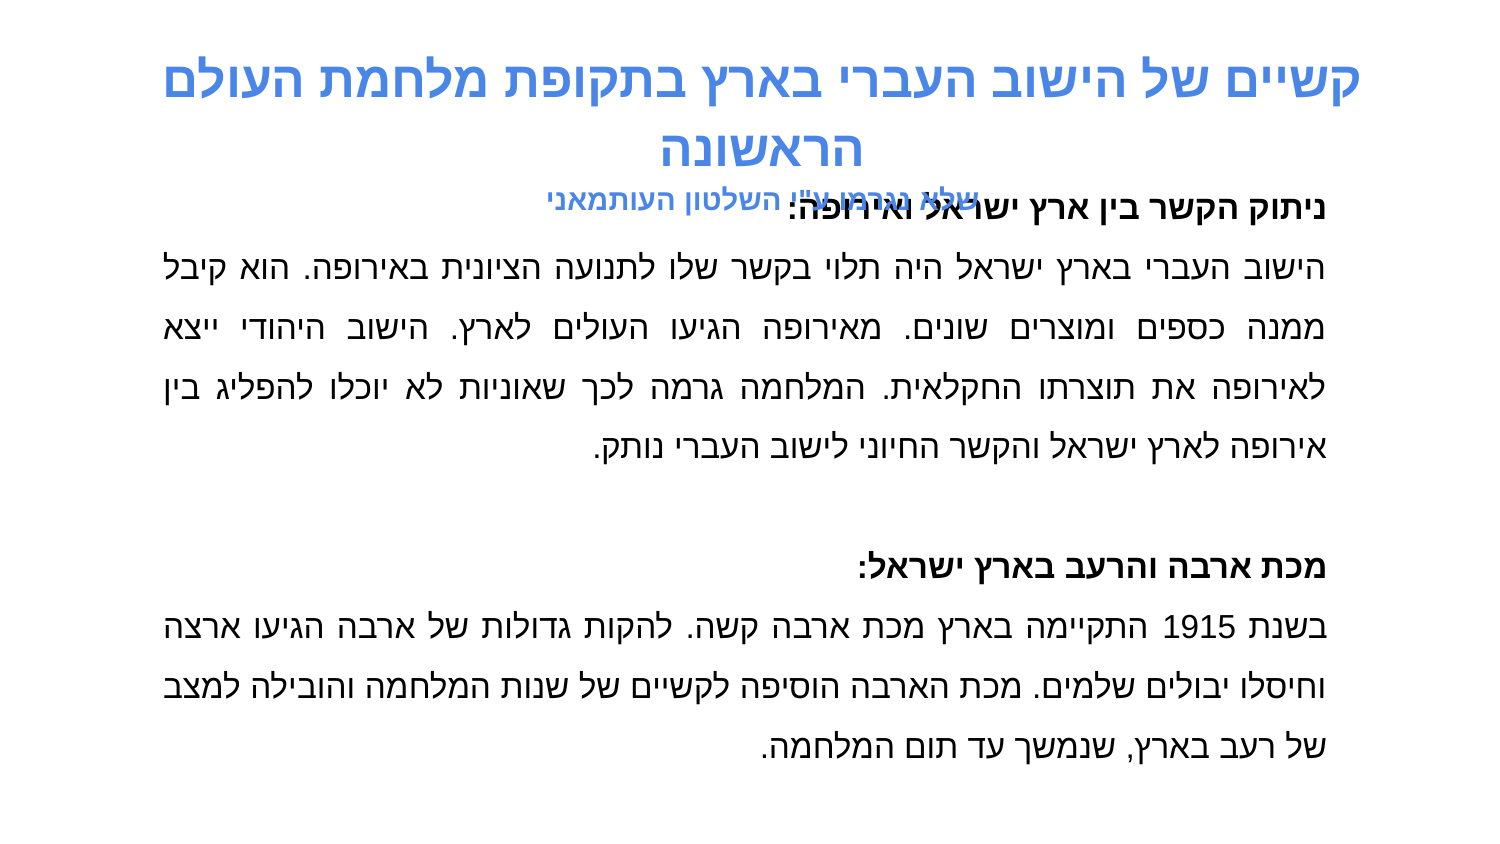

קשיים של הישוב העברי בארץ בתקופת מלחמת העולם הראשונה
שלא נגרמו ע"י השלטון העותמאני
ניתוק הקשר בין ארץ ישראל ואירופה:
הישוב העברי בארץ ישראל היה תלוי בקשר שלו לתנועה הציונית באירופה. הוא קיבל ממנה כספים ומוצרים שונים. מאירופה הגיעו העולים לארץ. הישוב היהודי ייצא לאירופה את תוצרתו החקלאית. המלחמה גרמה לכך שאוניות לא יוכלו להפליג בין אירופה לארץ ישראל והקשר החיוני לישוב העברי נותק.

מכת ארבה והרעב בארץ ישראל:
בשנת 1915 התקיימה בארץ מכת ארבה קשה. להקות גדולות של ארבה הגיעו ארצה וחיסלו יבולים שלמים. מכת הארבה הוסיפה לקשיים של שנות המלחמה והובילה למצב של רעב בארץ, שנמשך עד תום המלחמה.